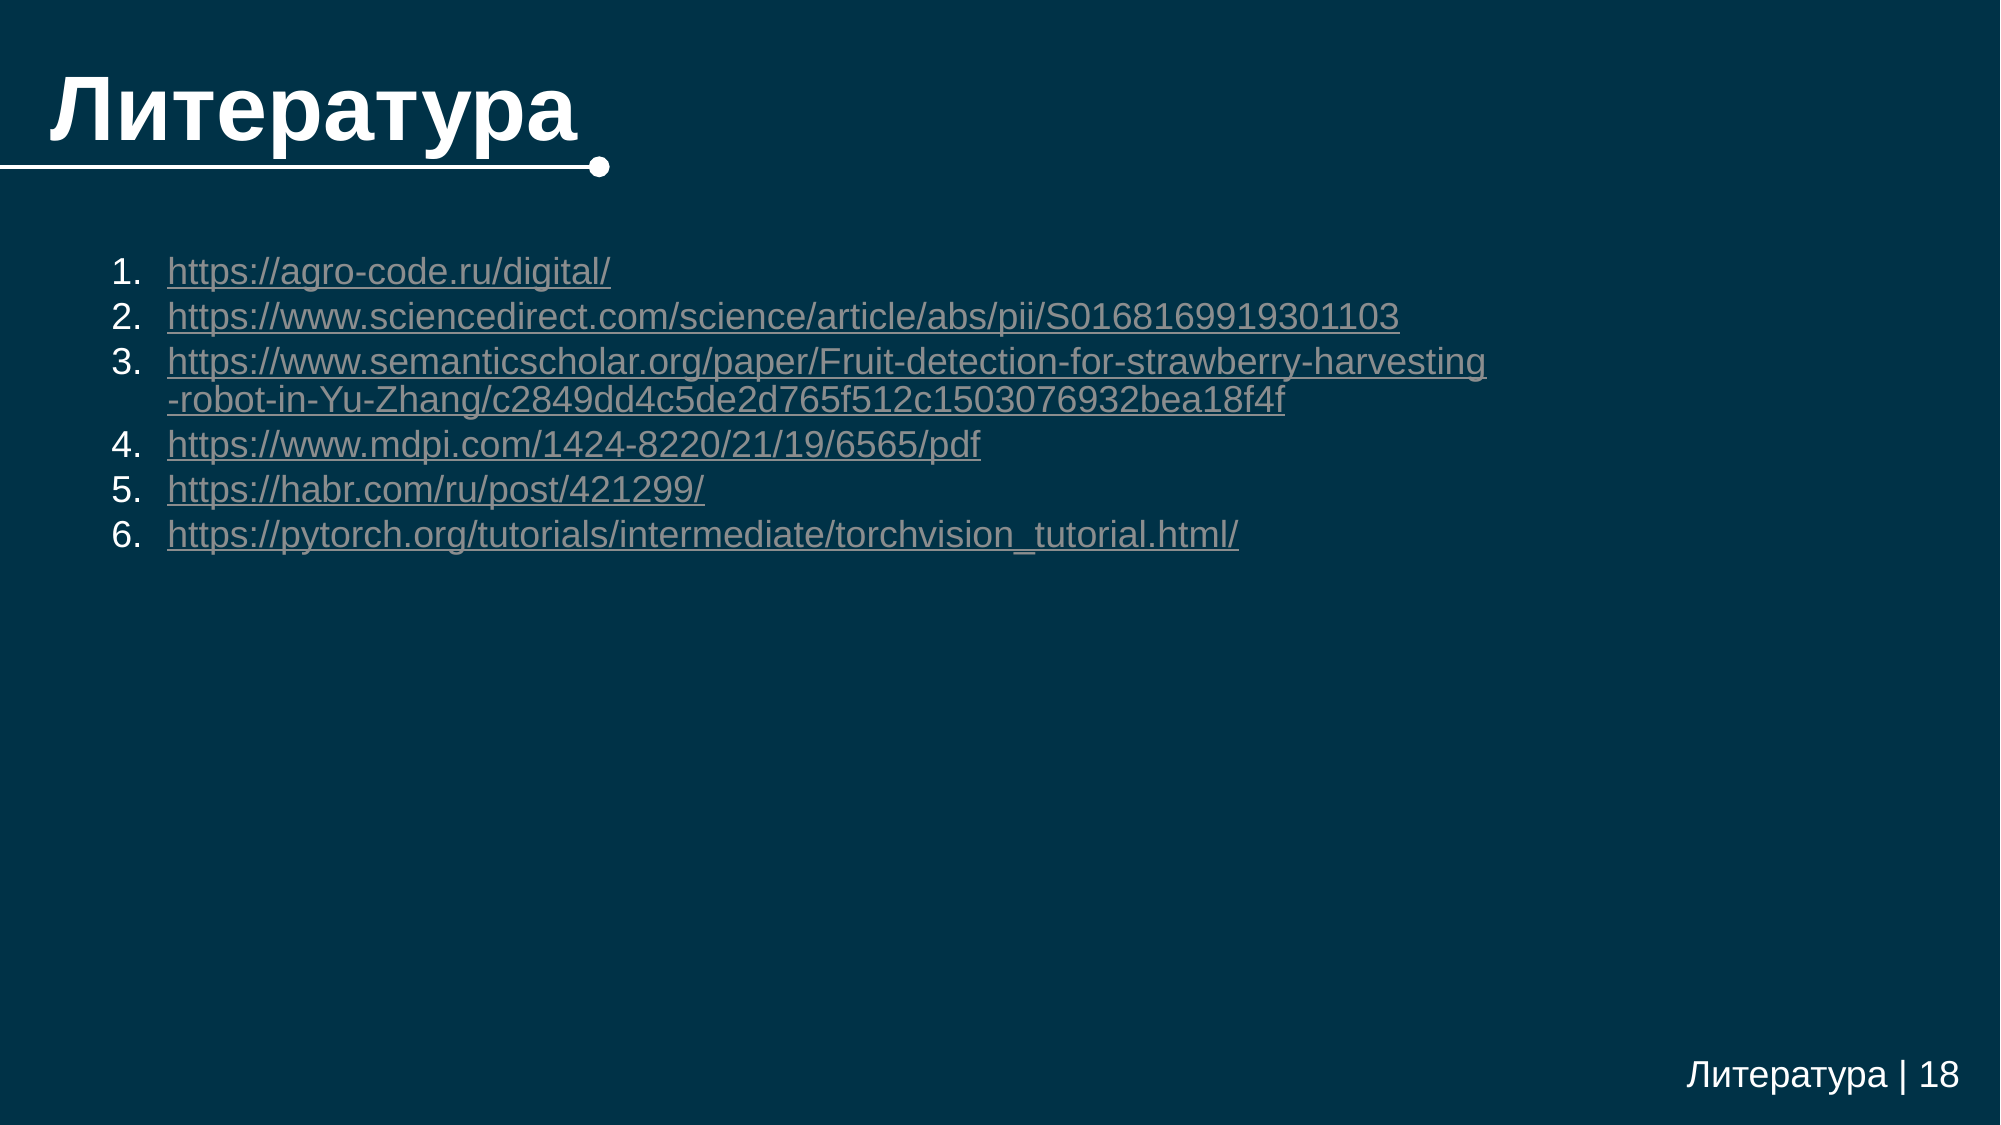

# Литература
https://agro-code.ru/digital/
https://www.sciencedirect.com/science/article/abs/pii/S0168169919301103
https://www.semanticscholar.org/paper/Fruit-detection-for-strawberry-harvesting-robot-in-Yu-Zhang/c2849dd4c5de2d765f512c1503076932bea18f4f
https://www.mdpi.com/1424-8220/21/19/6565/pdf
https://habr.com/ru/post/421299/
https://pytorch.org/tutorials/intermediate/torchvision_tutorial.html/

Литература | 18